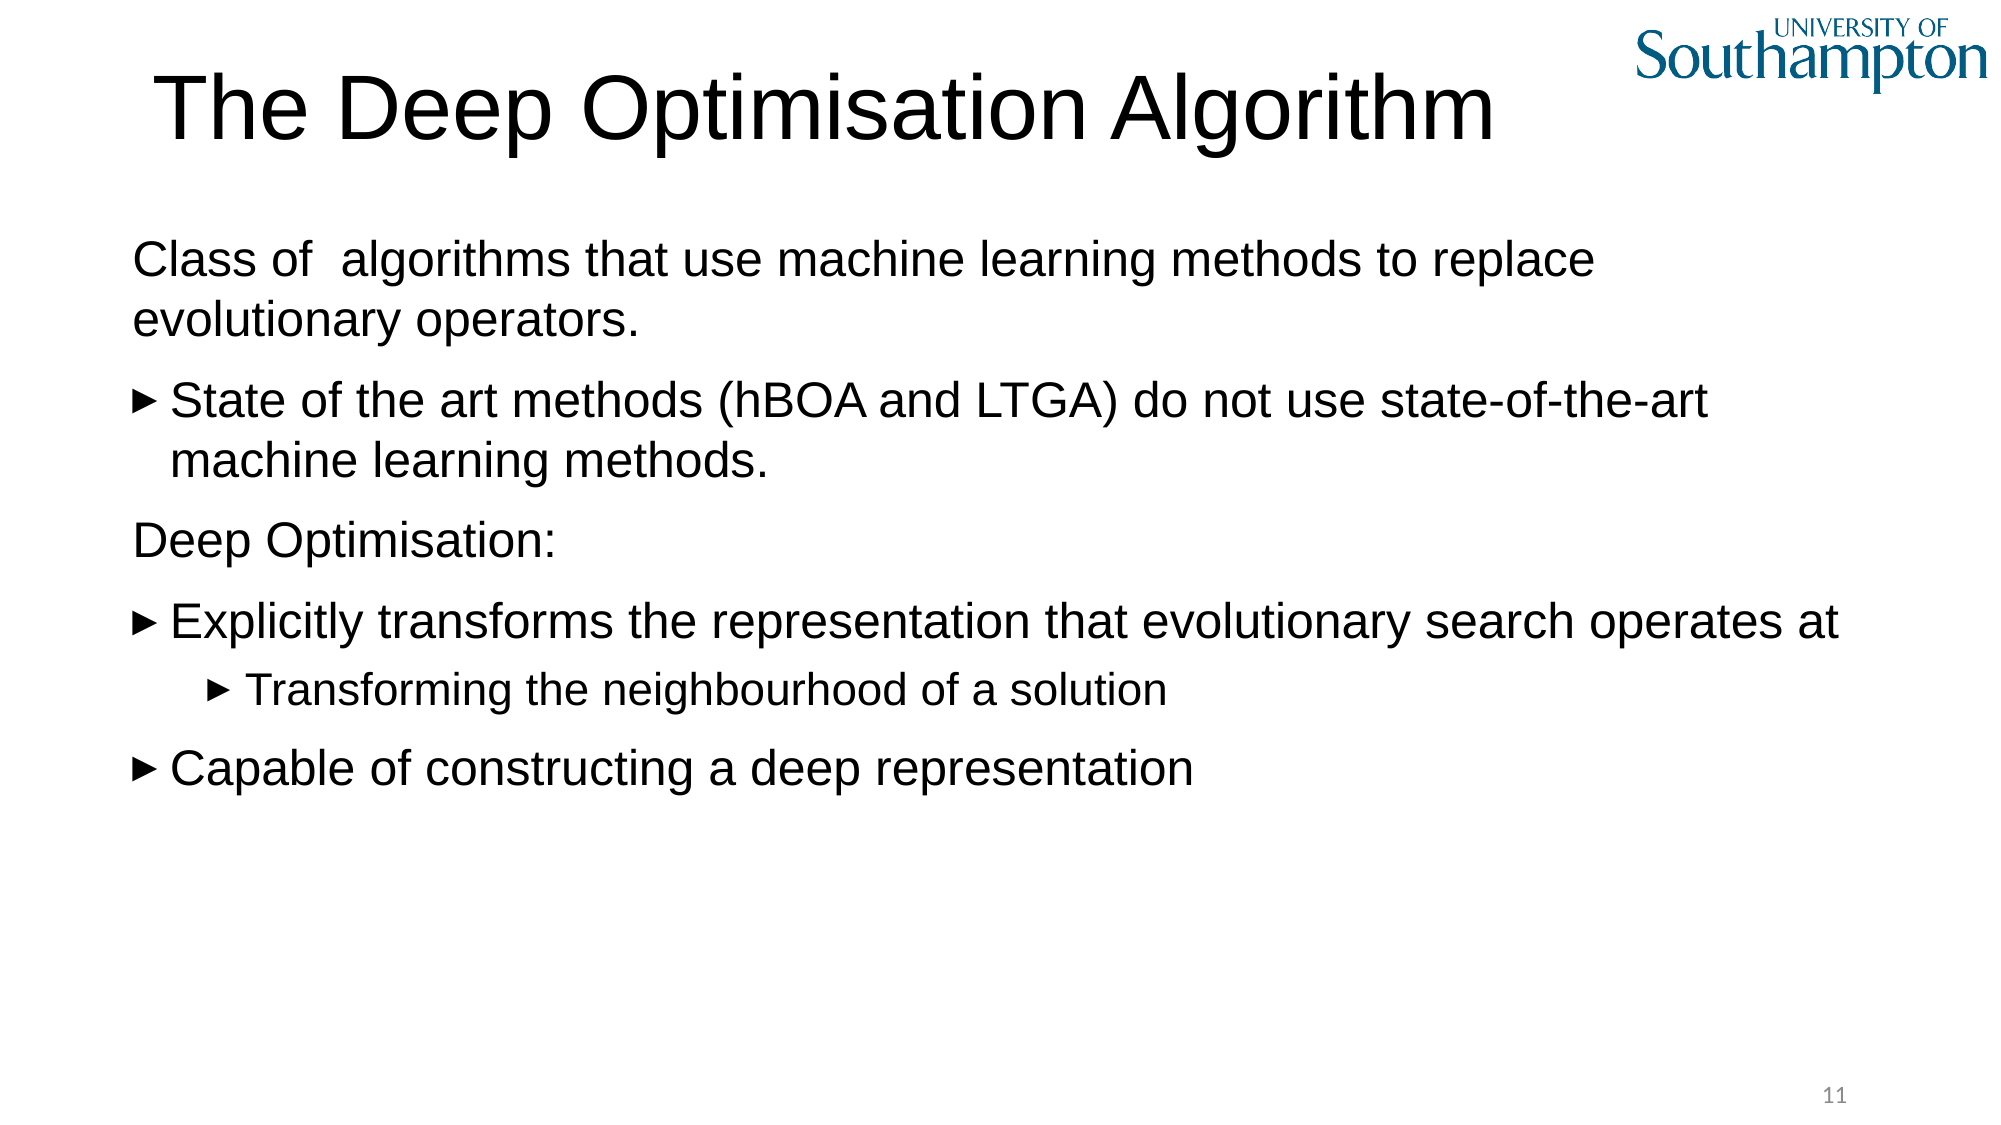

# The Deep Optimisation Algorithm
Class of  algorithms that use machine learning methods to replace evolutionary operators.
State of the art methods (hBOA and LTGA) do not use state-of-the-art machine learning methods.
Deep Optimisation:
Explicitly transforms the representation that evolutionary search operates at
Transforming the neighbourhood of a solution
Capable of constructing a deep representation
11